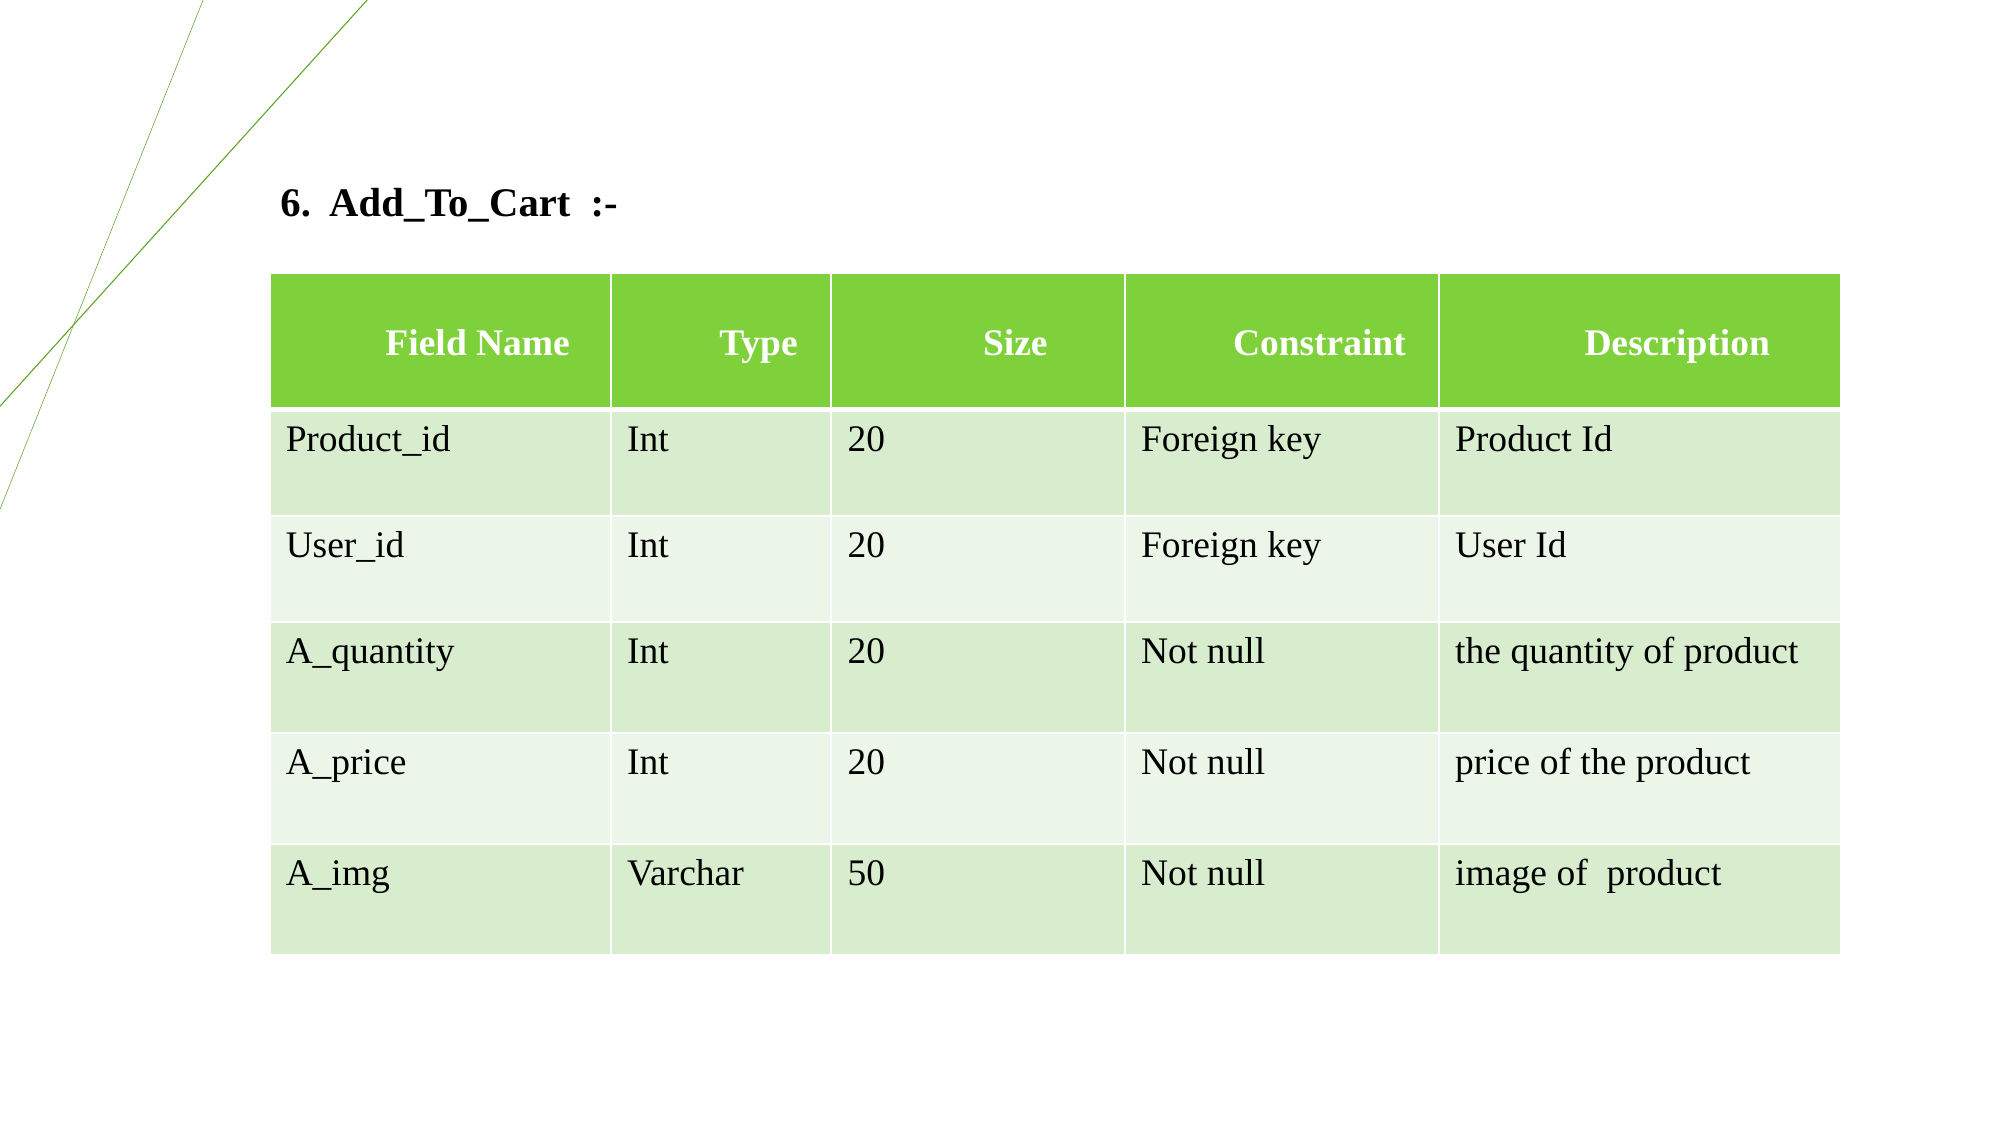

6.  Add_To_Cart  :-
| Field Name | Type | Size | Constraint | Description |
| --- | --- | --- | --- | --- |
| Product\_id | Int | 20 | Foreign key | Product Id |
| User\_id | Int | 20 | Foreign key | User Id |
| A\_quantity | Int | 20 | Not null | the quantity of product |
| A\_price | Int | 20 | Not null | price of the product |
| A\_img | Varchar | 50 | Not null | image of product |